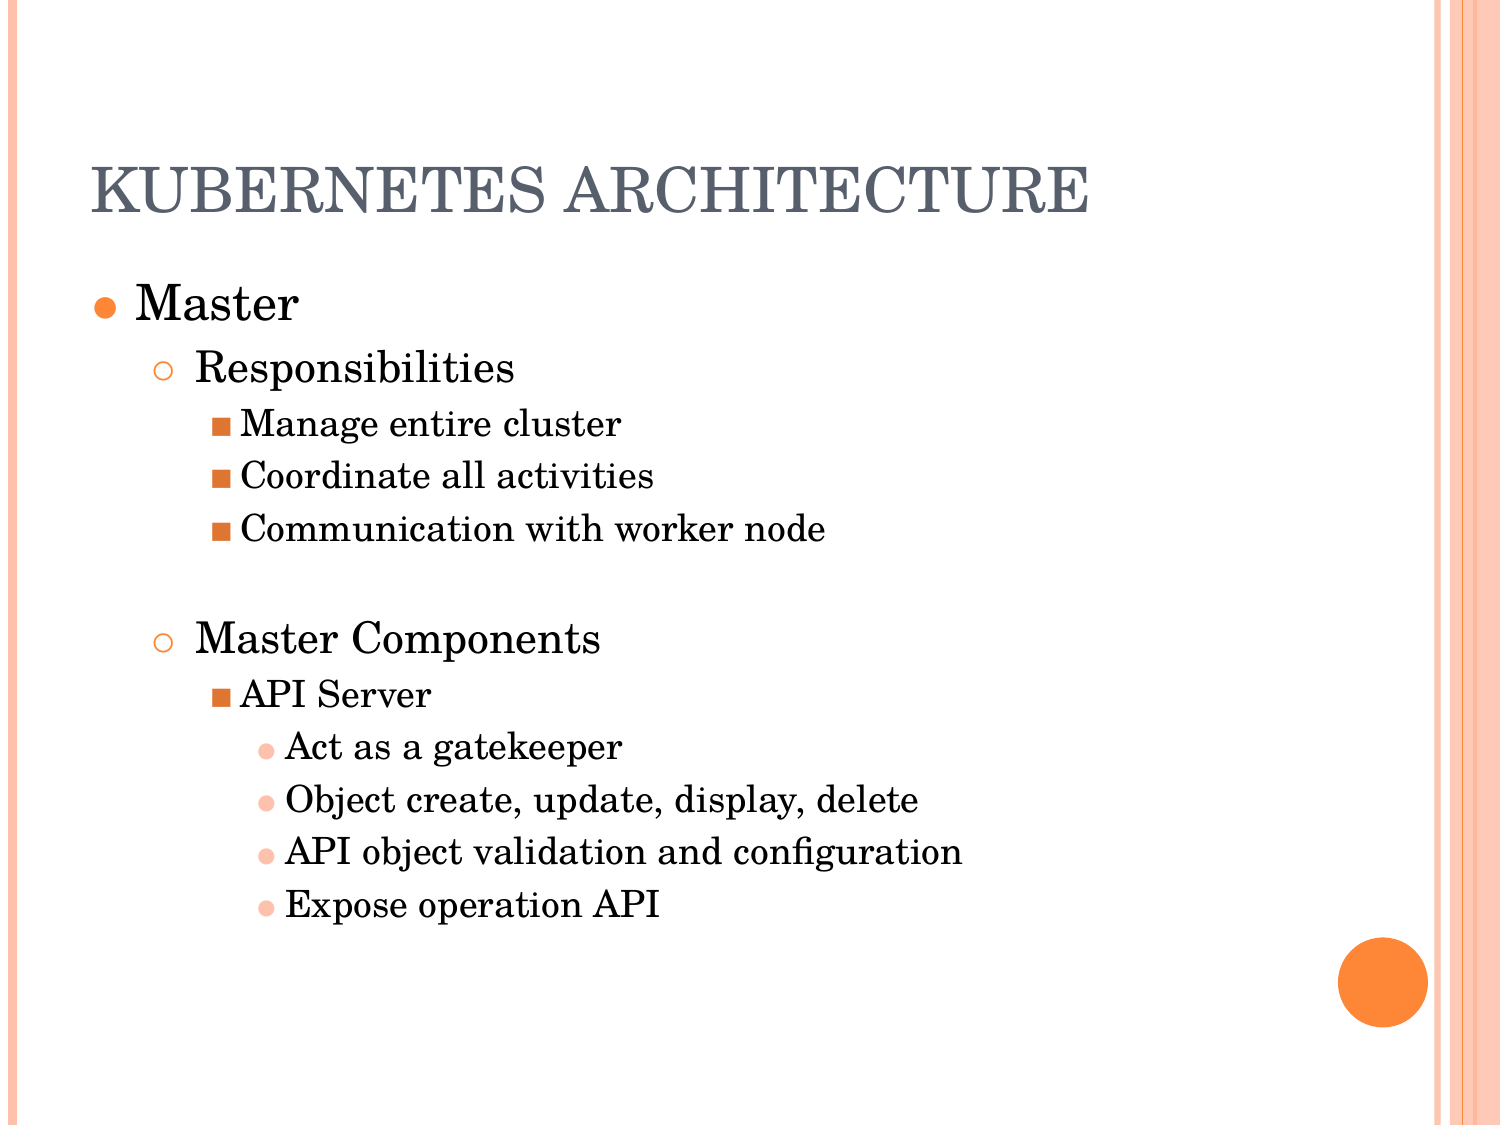

# Kubernetes Architecture
Master
Responsibilities
Manage entire cluster
Coordinate all activities
Communication with worker node

Master Components
API Server
Act as a gatekeeper
Object create, update, display, delete
API object validation and configuration
Expose operation API